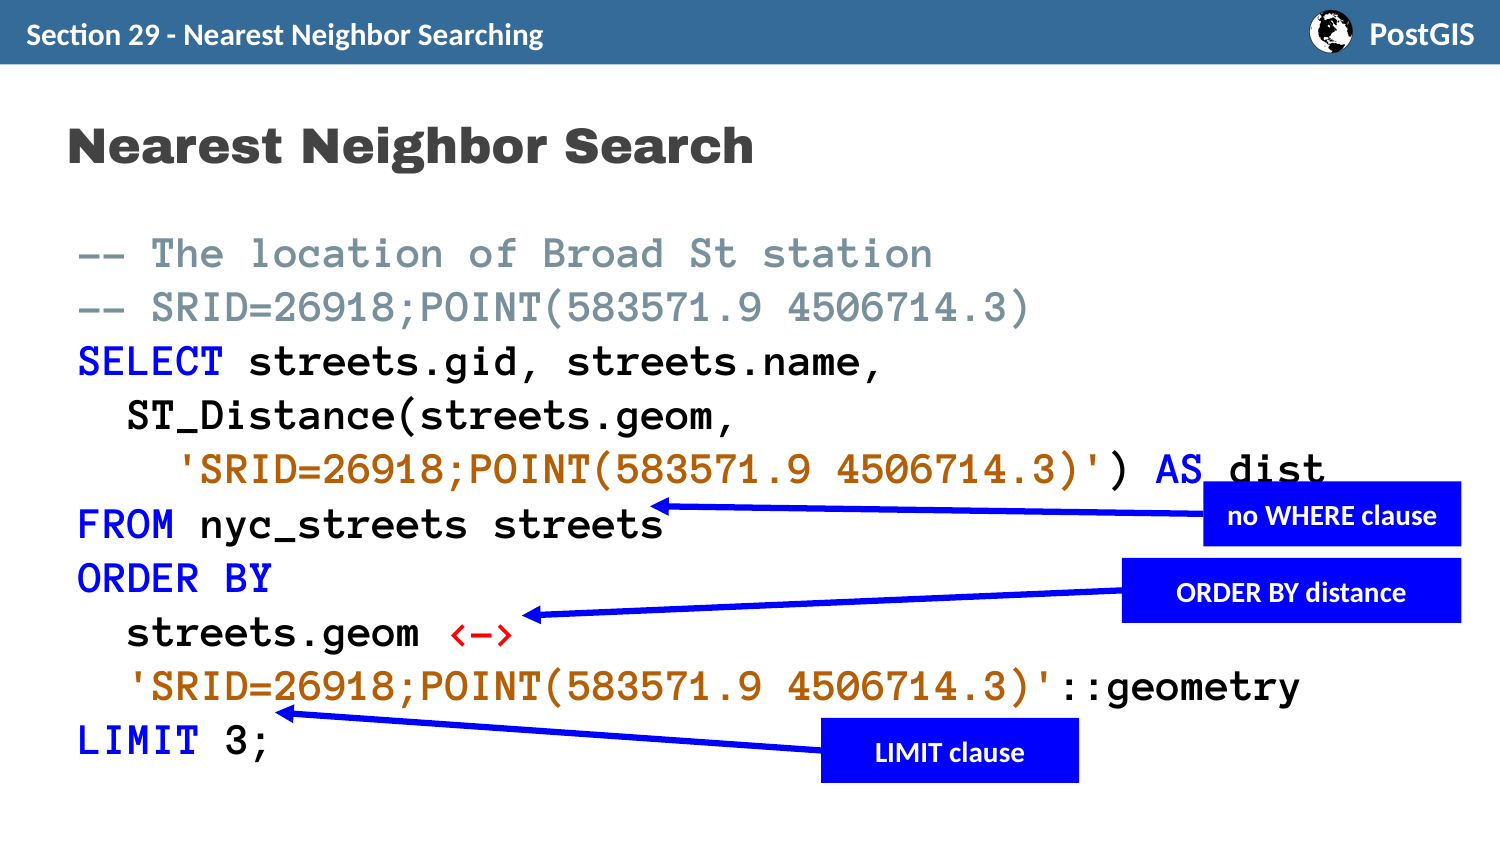

Section 29 - Nearest Neighbor Searching
# Nearest Neighbor Search
-- The location of Broad St station
-- SRID=26918;POINT(583571.9 4506714.3)
SELECT streets.gid, streets.name,
  ST_Distance(streets.geom,
    'SRID=26918;POINT(583571.9 4506714.3)') AS dist
FROM nyc_streets streets
ORDER BY
  streets.geom <->
  'SRID=26918;POINT(583571.9 4506714.3)'::geometry
LIMIT 3;
no WHERE clause
ORDER BY distance
LIMIT clause